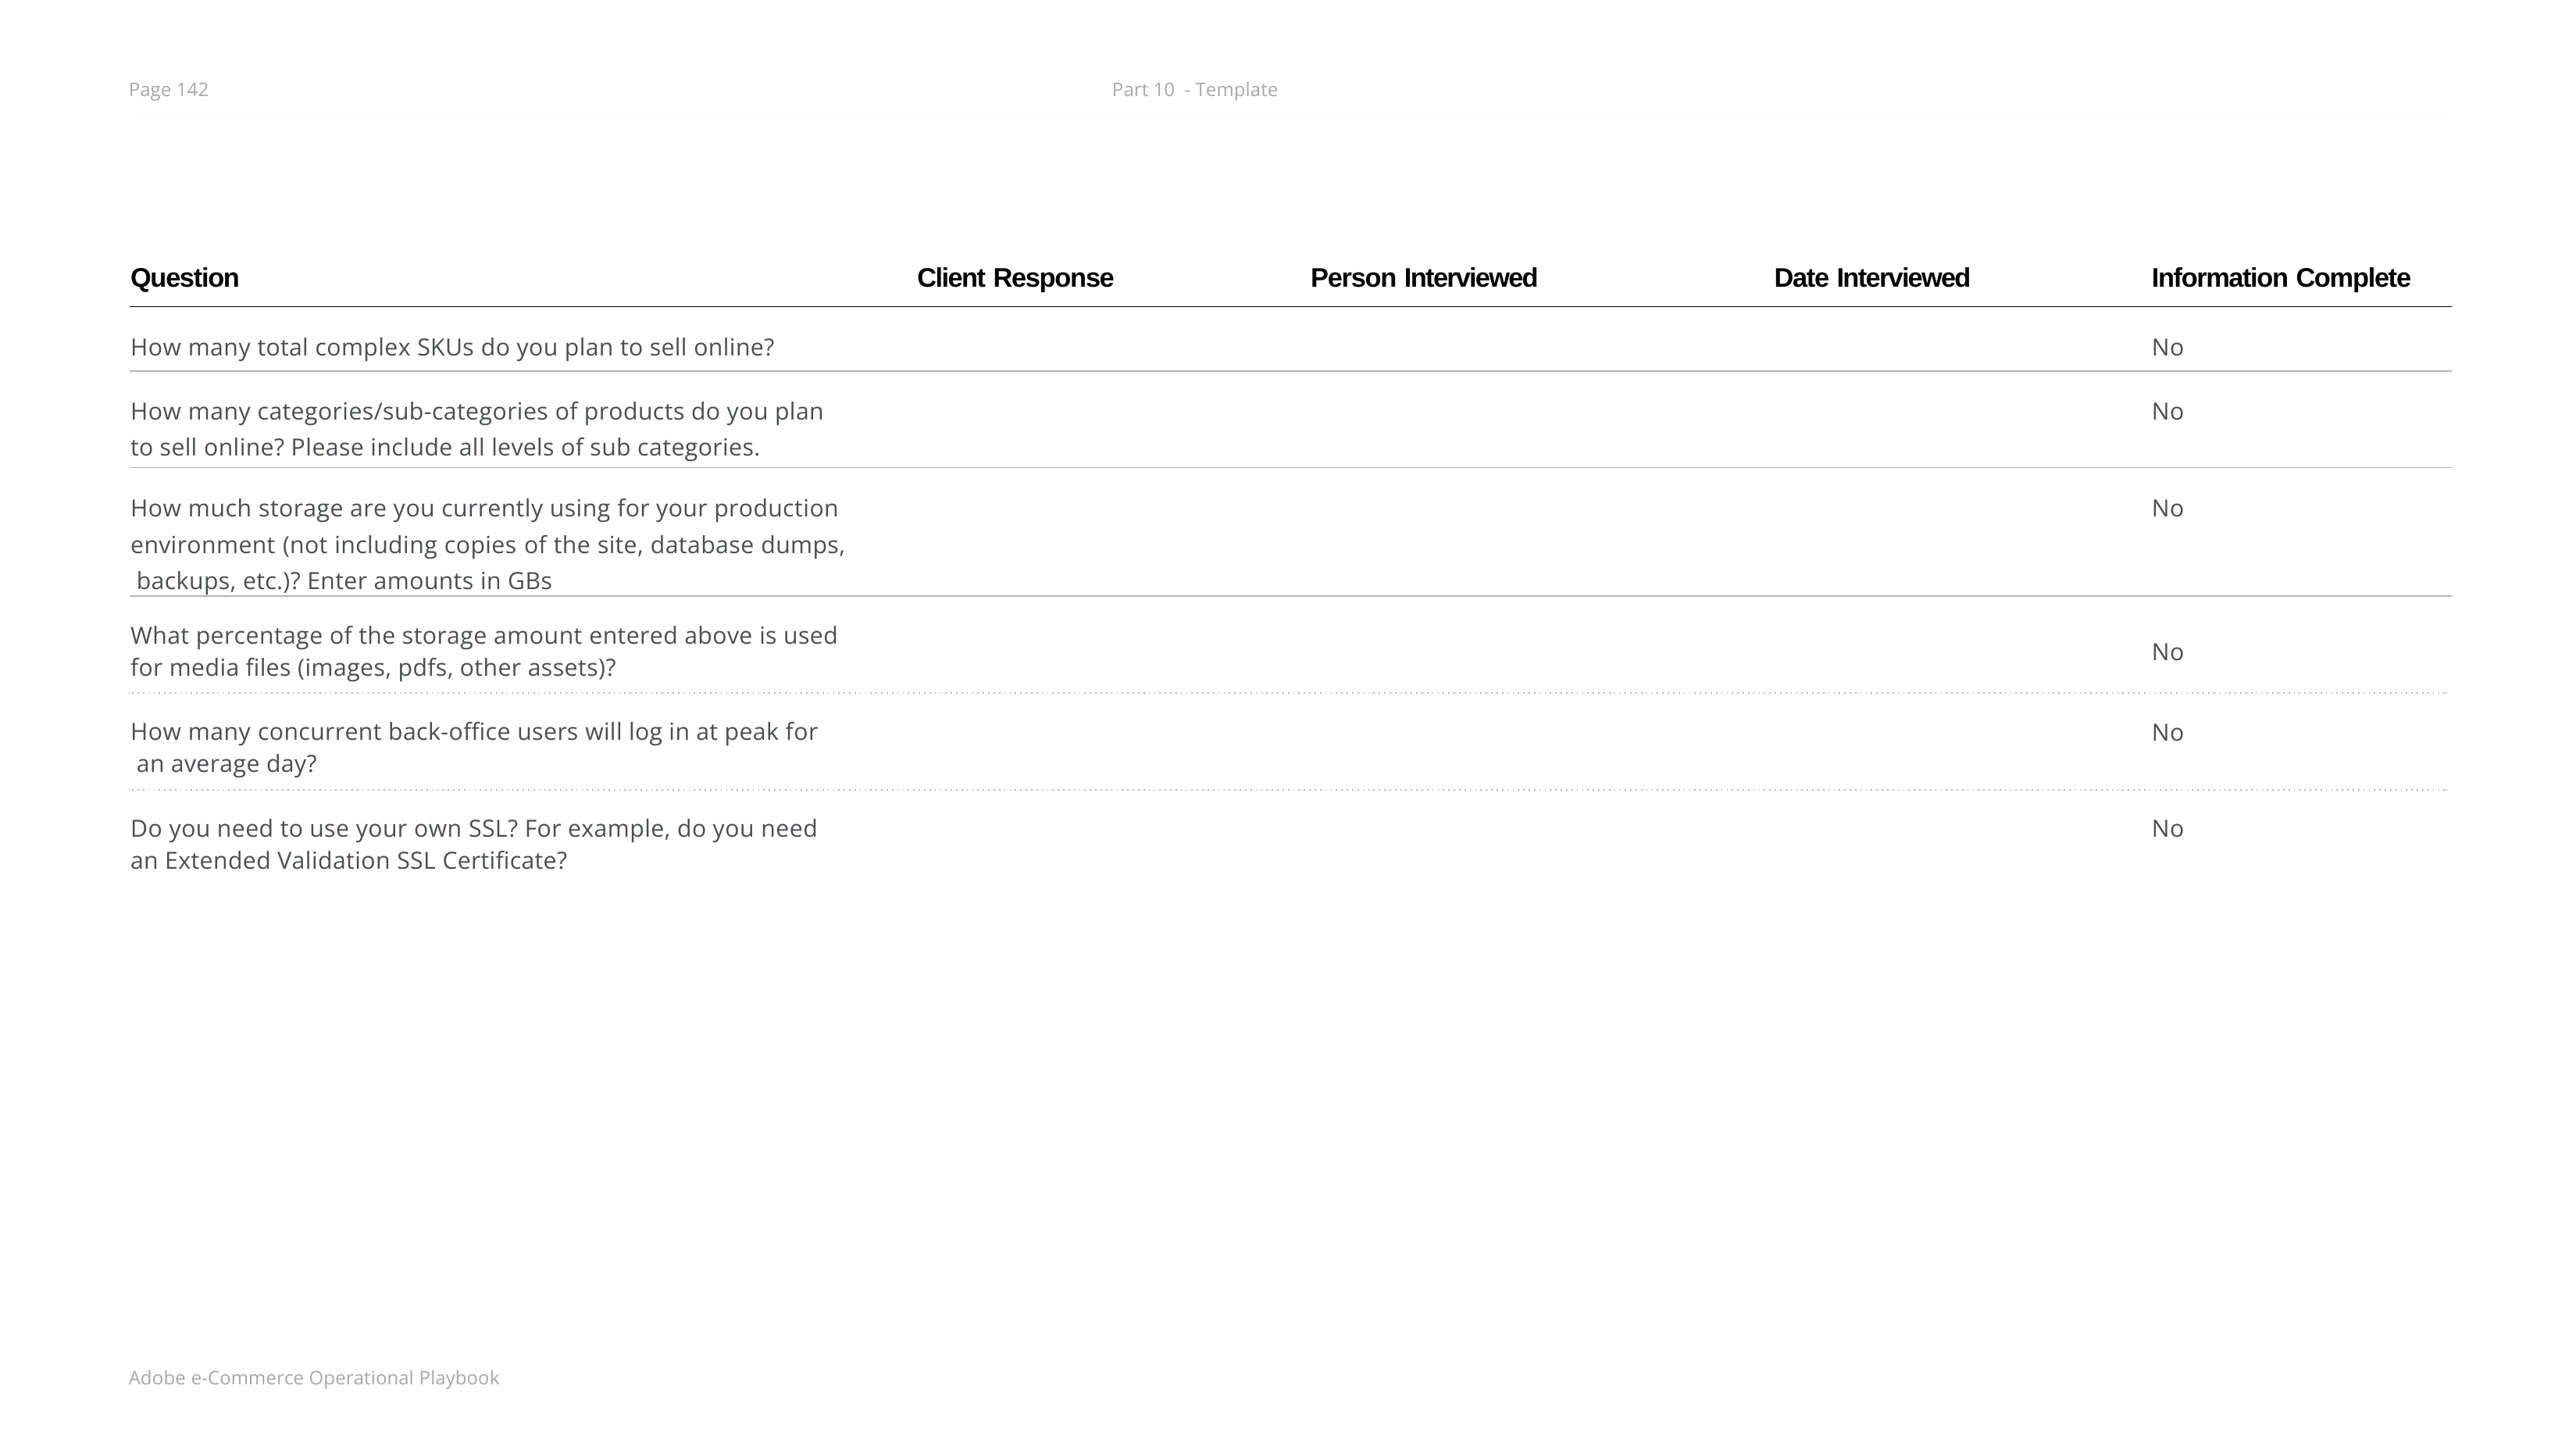

Page 142
Part 10 - Template
| Question | Client Response | Person Interviewed | Date Interviewed | Information Complete |
| --- | --- | --- | --- | --- |
| How many total complex SKUs do you plan to sell online? |  |  |  | No |
| How many categories/sub-categories of products do you plan to sell online? Please include all levels of sub categories. |  |  |  | No |
| How much storage are you currently using for your production environment (not including copies of the site, database dumps, backups, etc.)? Enter amounts in GBs |  |  |  | No |
What percentage of the storage amount entered above is used
for media files (images, pdfs, other assets)?
No

How many concurrent back-office users will log in at peak for  an average day?
No

Do you need to use your own SSL? For example, do you need  an Extended Validation SSL Certificate?
No
Adobe e-Commerce Operational Playbook